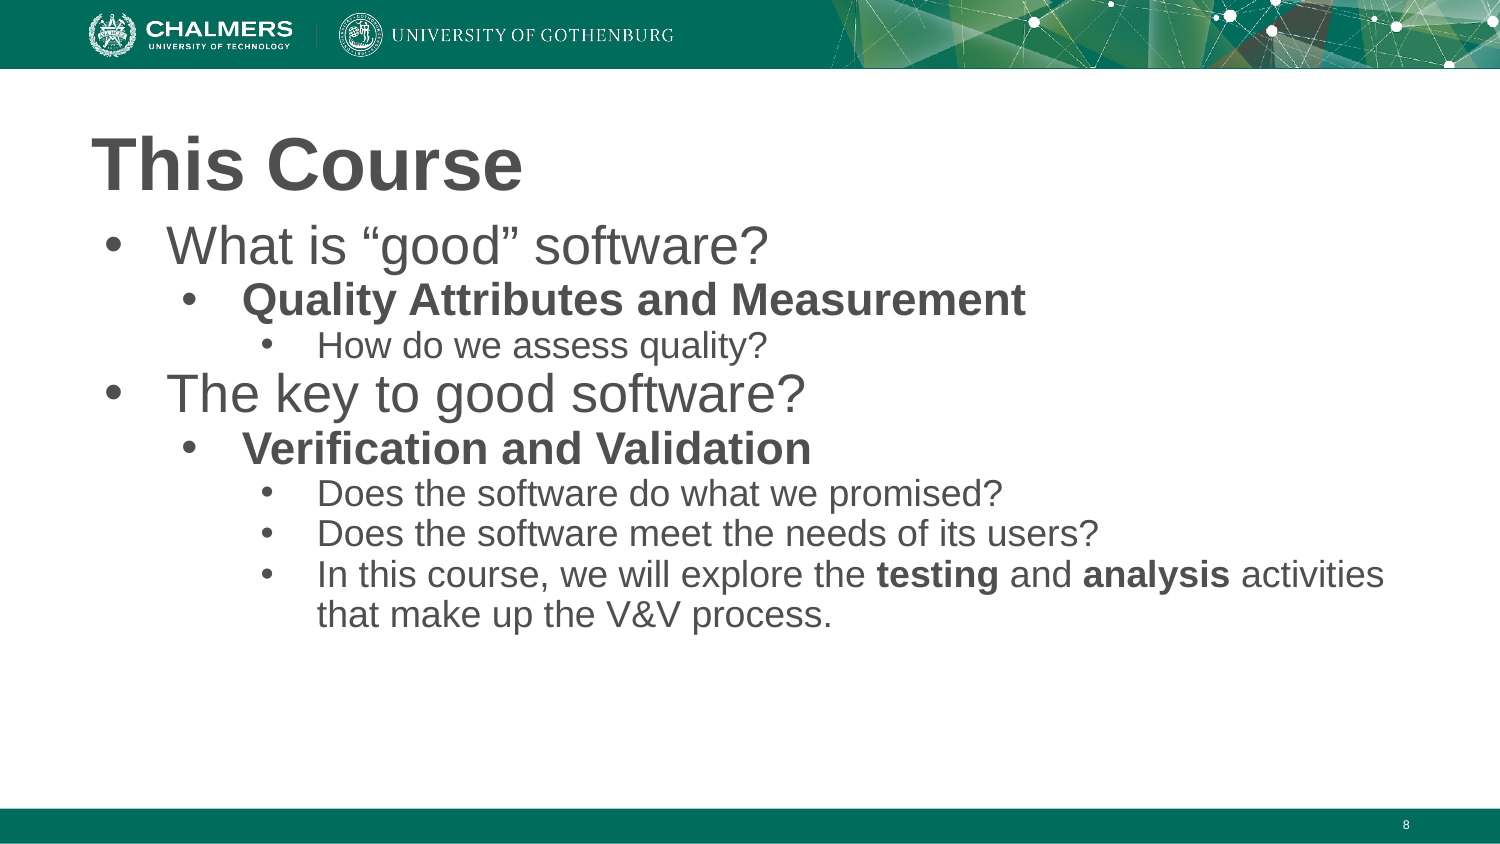

# This Course
What is “good” software?
Quality Attributes and Measurement
How do we assess quality?
The key to good software?
Verification and Validation
Does the software do what we promised?
Does the software meet the needs of its users?
In this course, we will explore the testing and analysis activities that make up the V&V process.

8